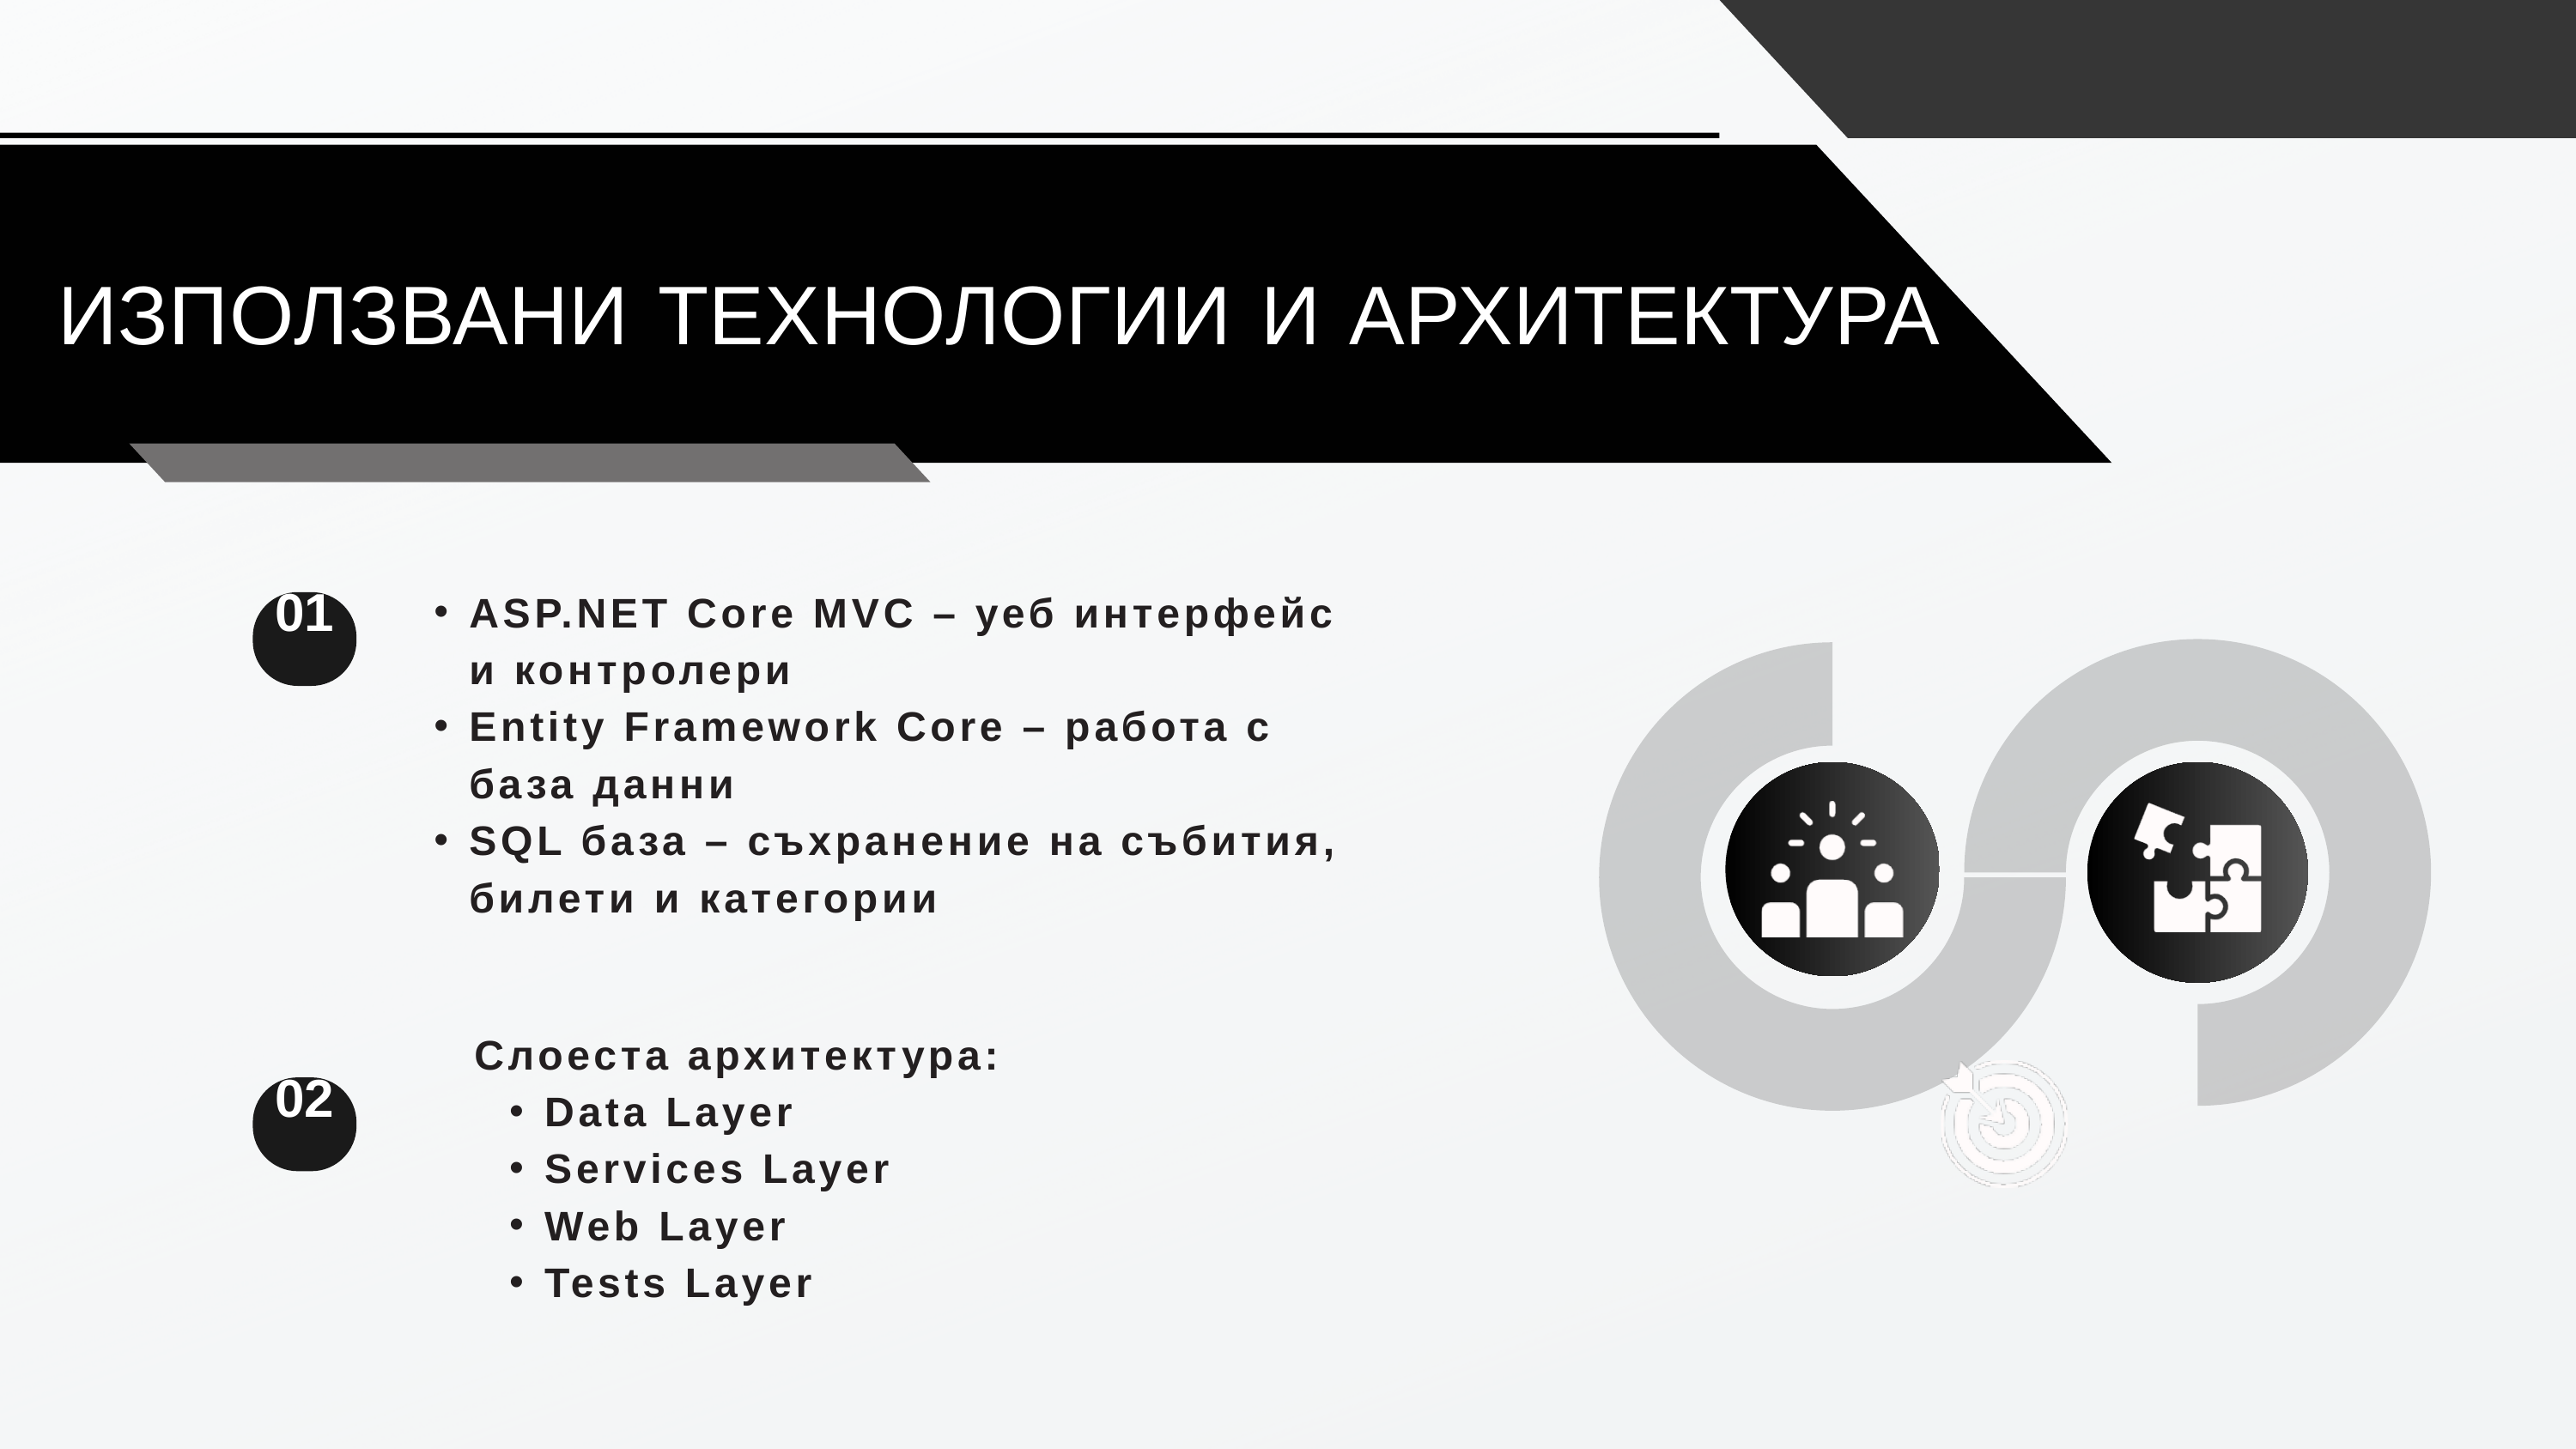

ИЗПОЛЗВАНИ ТЕХНОЛОГИИ И АРХИТЕКТУРА

ASP.NET Core MVC – уеб интерфейс и контролери
Entity Framework Core – работа с база данни
SQL база – съхранение на събития, билети и категории

01

Слоеста архитектура:
Data Layer
Services Layer
Web Layer
Tests Layer

02